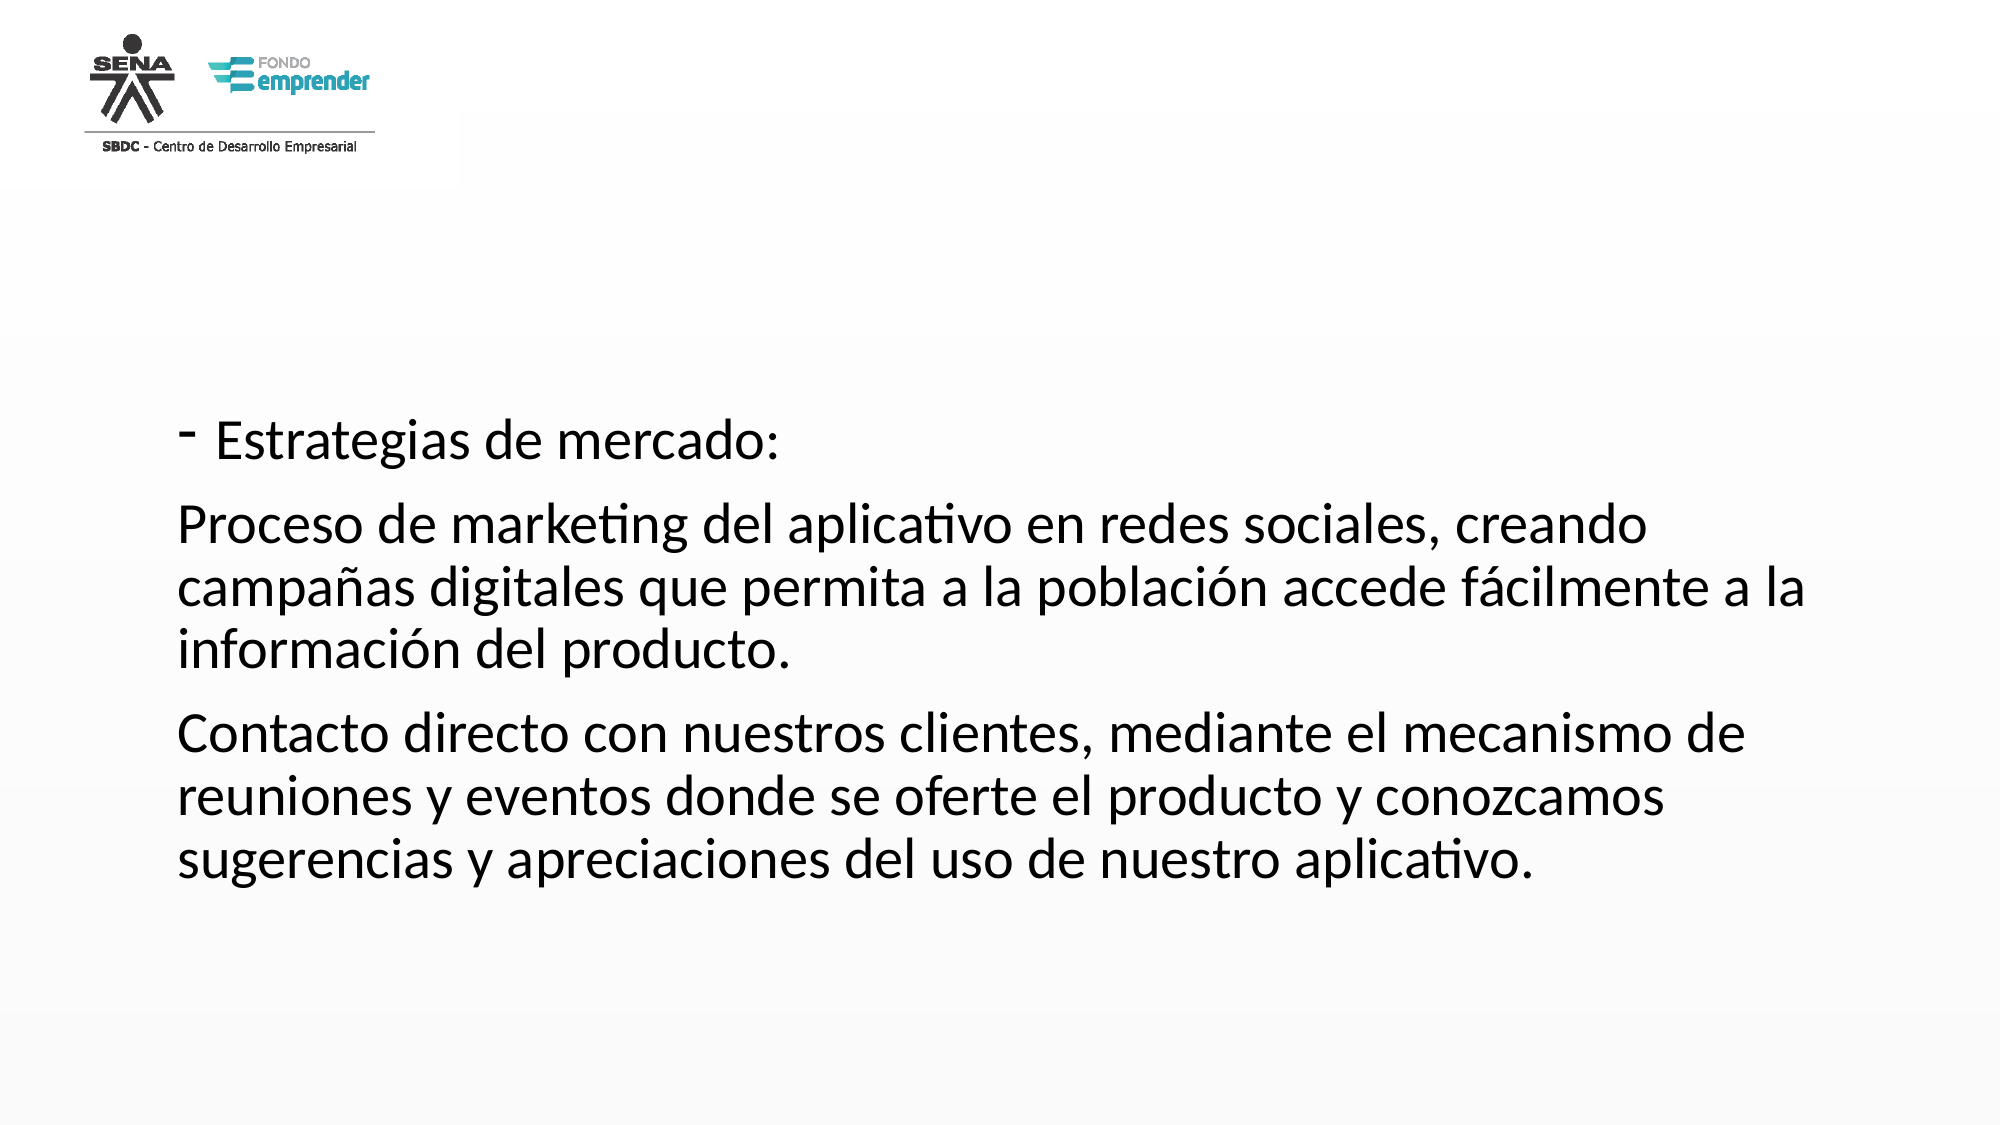

Estrategias de mercado:
Proceso de marketing del aplicativo en redes sociales, creando campañas digitales que permita a la población accede fácilmente a la información del producto.
Contacto directo con nuestros clientes, mediante el mecanismo de reuniones y eventos donde se oferte el producto y conozcamos sugerencias y apreciaciones del uso de nuestro aplicativo.